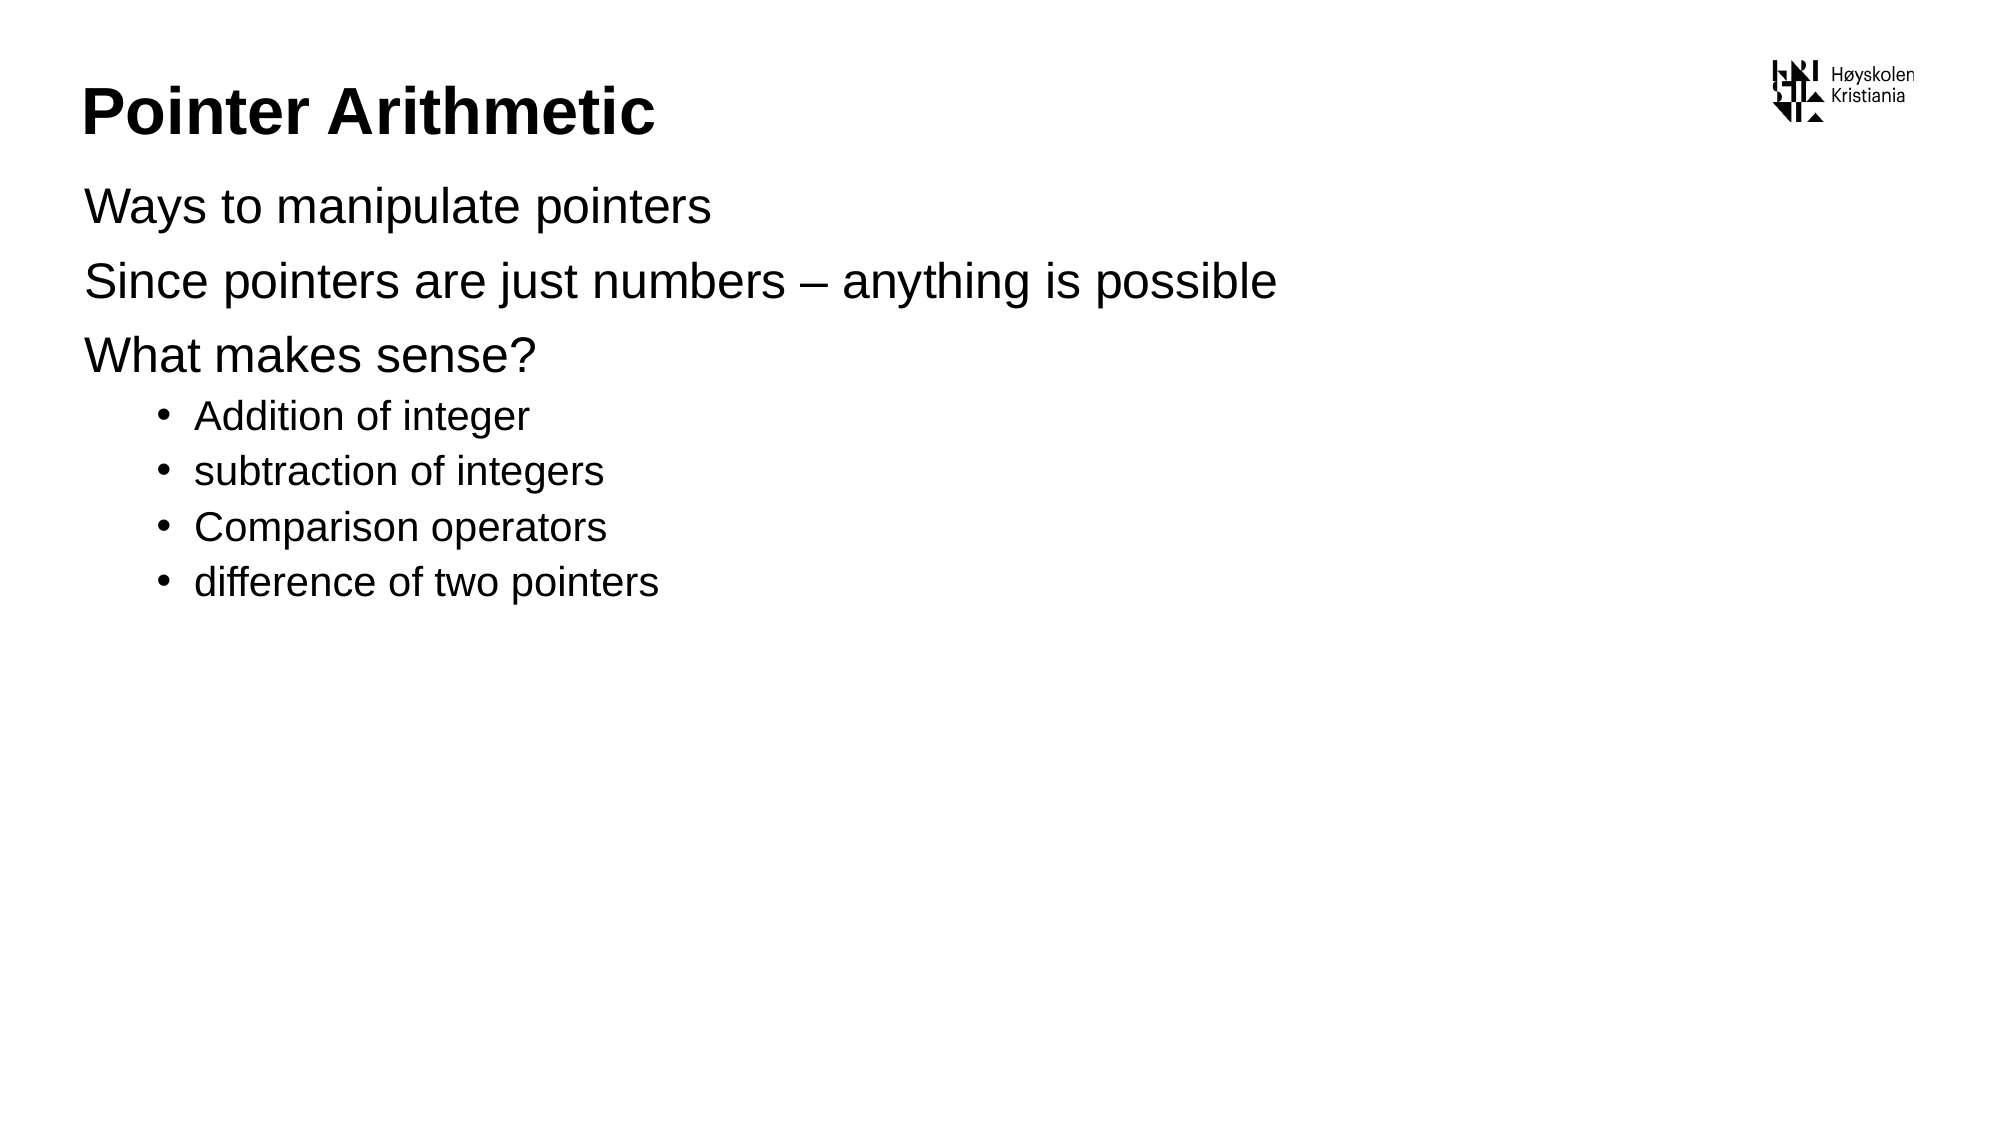

# Pointer Arithmetic
Ways to manipulate pointers
Since pointers are just numbers – anything is possible
What makes sense?
Addition of integer
subtraction of integers
Comparison operators
difference of two pointers